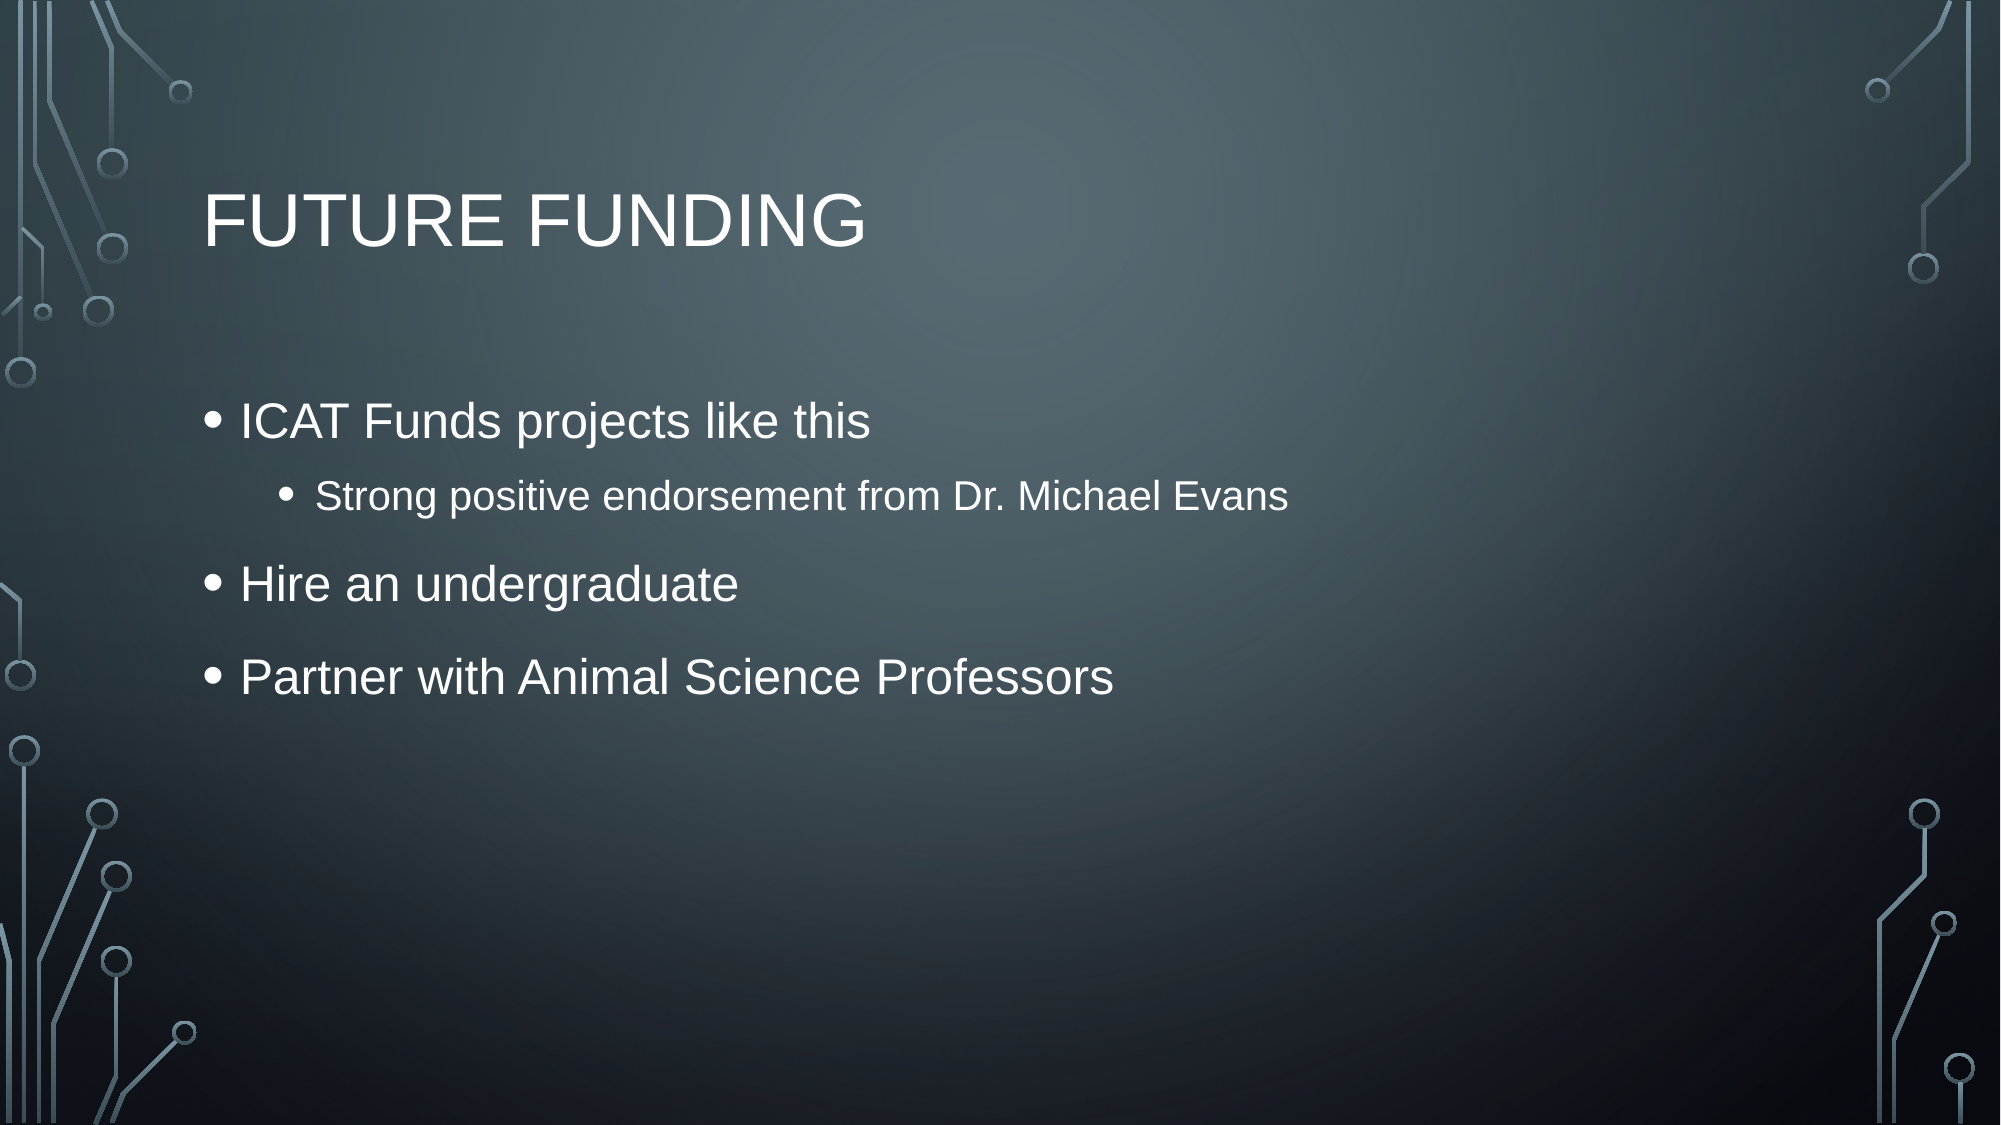

# Future Funding
ICAT Funds projects like this
Strong positive endorsement from Dr. Michael Evans
Hire an undergraduate
Partner with Animal Science Professors